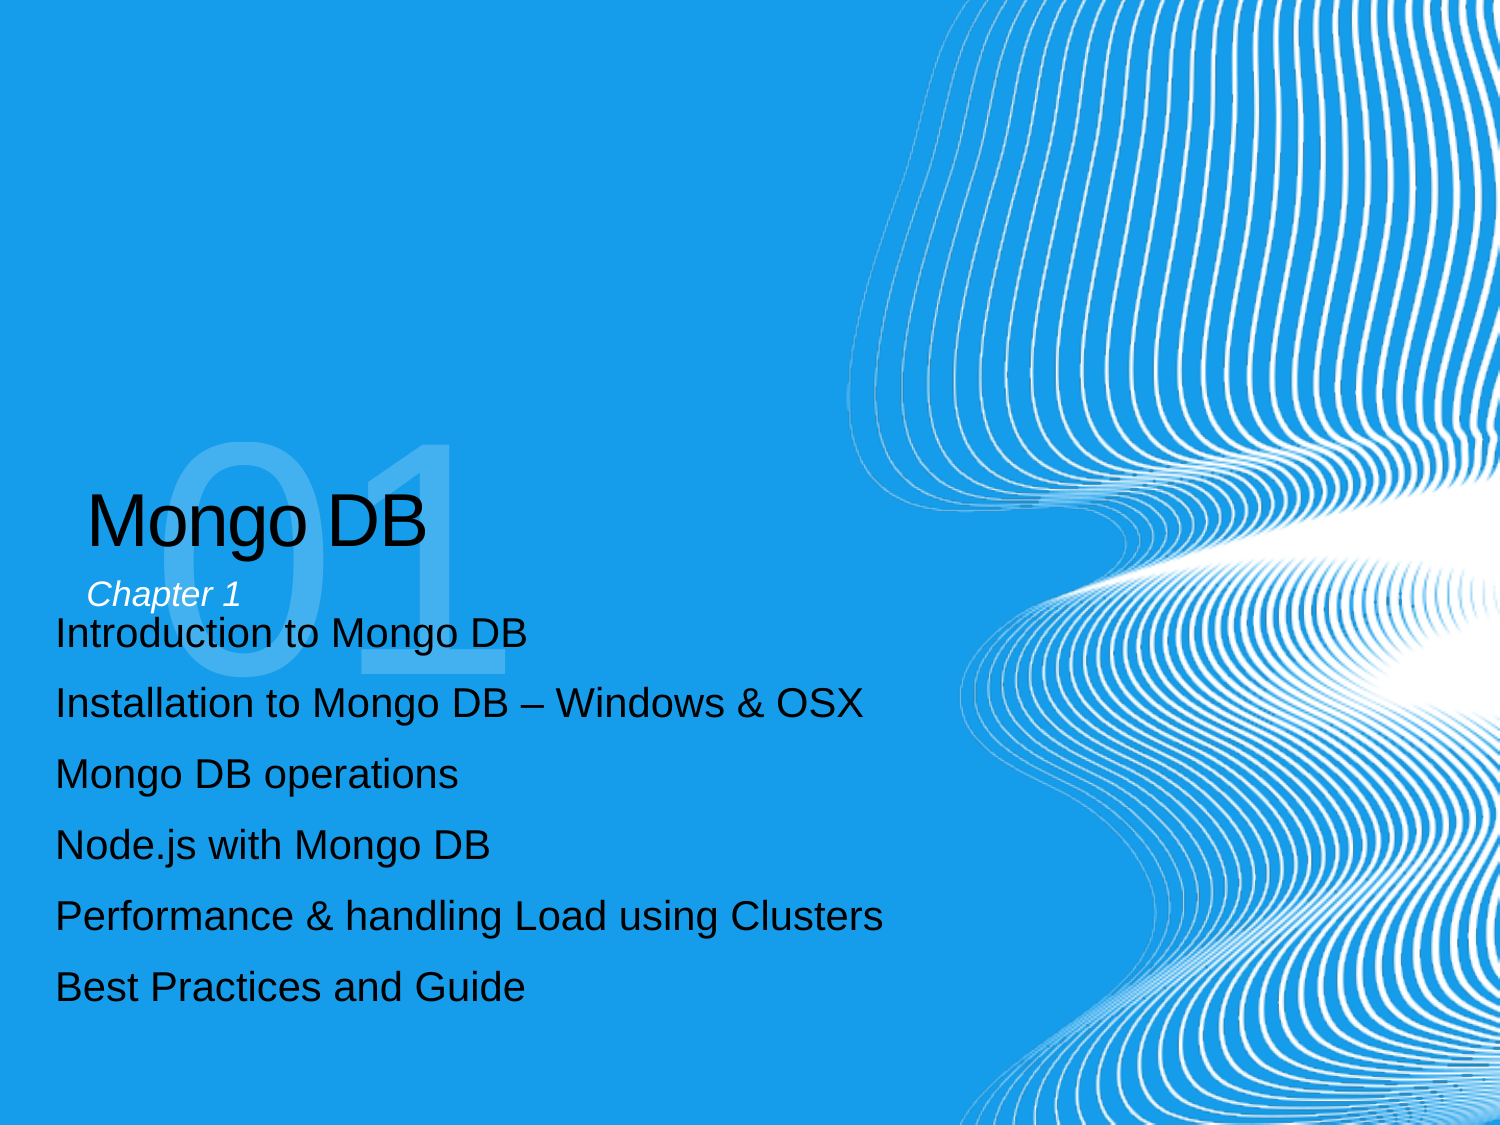

01
# Mongo DB
Chapter 1
Introduction to Mongo DB
Installation to Mongo DB – Windows & OSX
Mongo DB operations
Node.js with Mongo DB
Performance & handling Load using Clusters
Best Practices and Guide